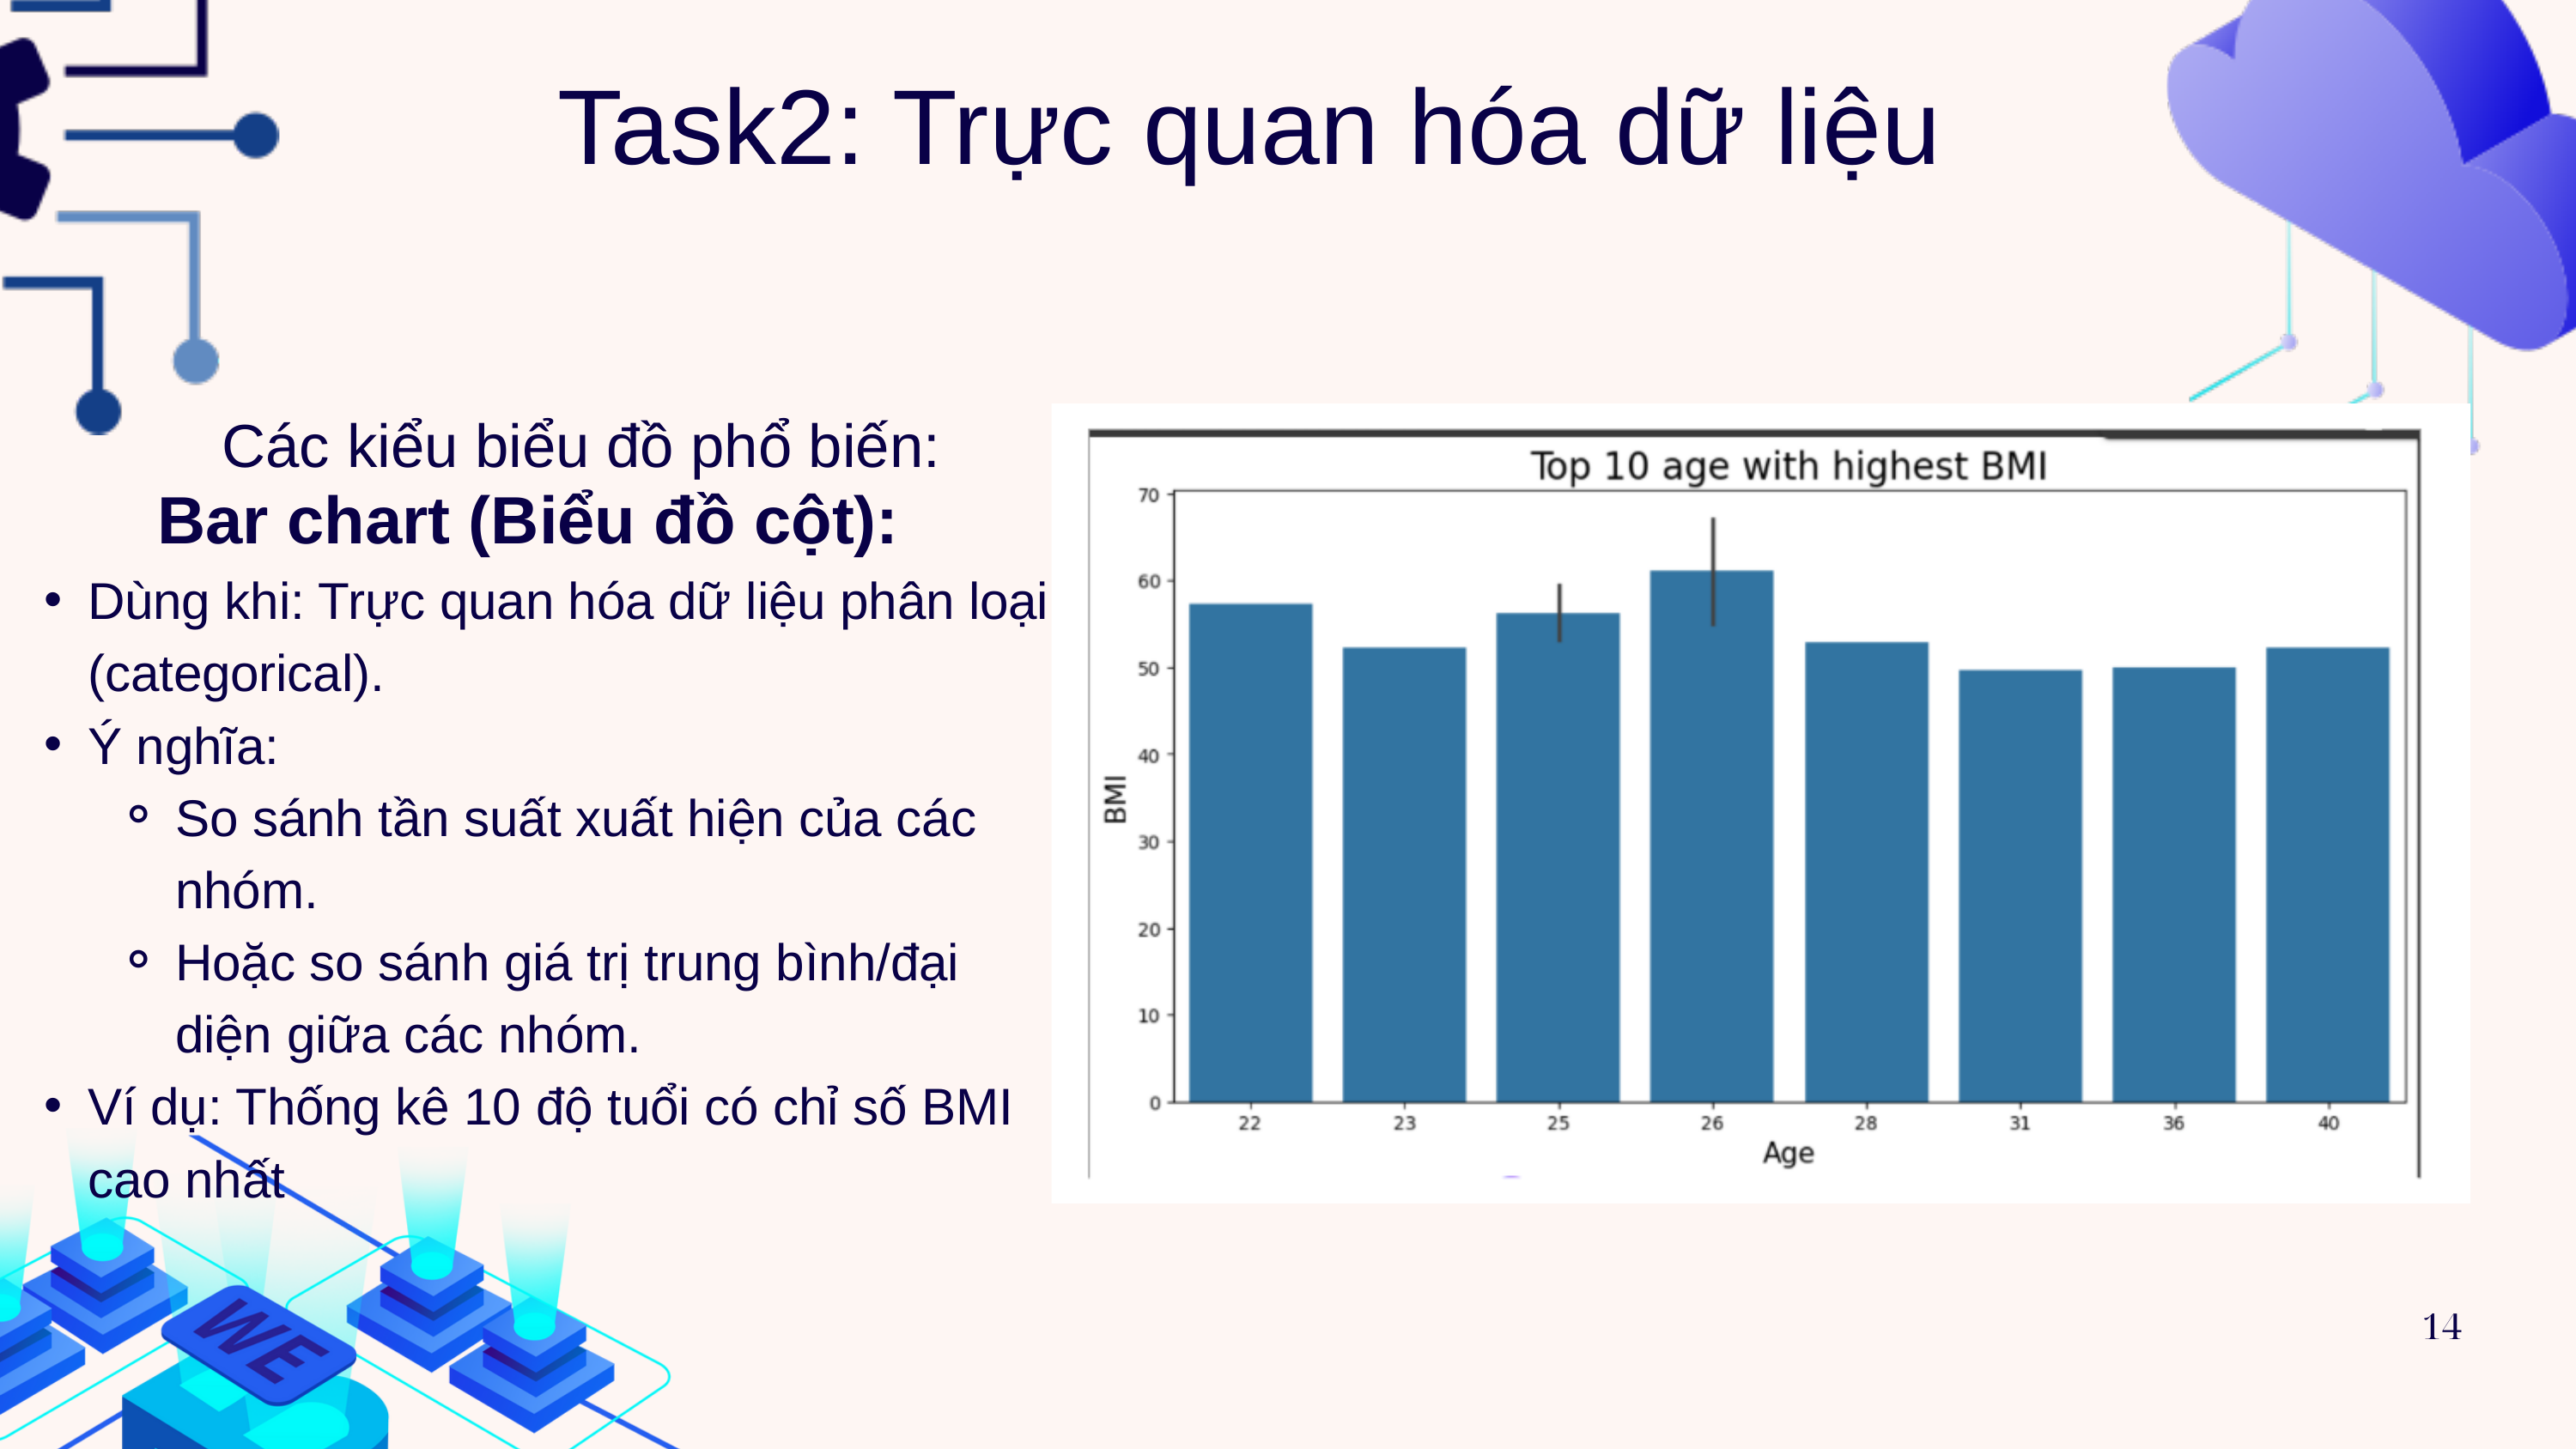

Task2: Trực quan hóa dữ liệu
Các kiểu biểu đồ phổ biến:

Bar chart (Biểu đồ cột):
Dùng khi: Trực quan hóa dữ liệu phân loại (categorical).
Ý nghĩa:
So sánh tần suất xuất hiện của các nhóm.
Hoặc so sánh giá trị trung bình/đại diện giữa các nhóm.
Ví dụ: Thống kê 10 độ tuổi có chỉ số BMI cao nhất

14